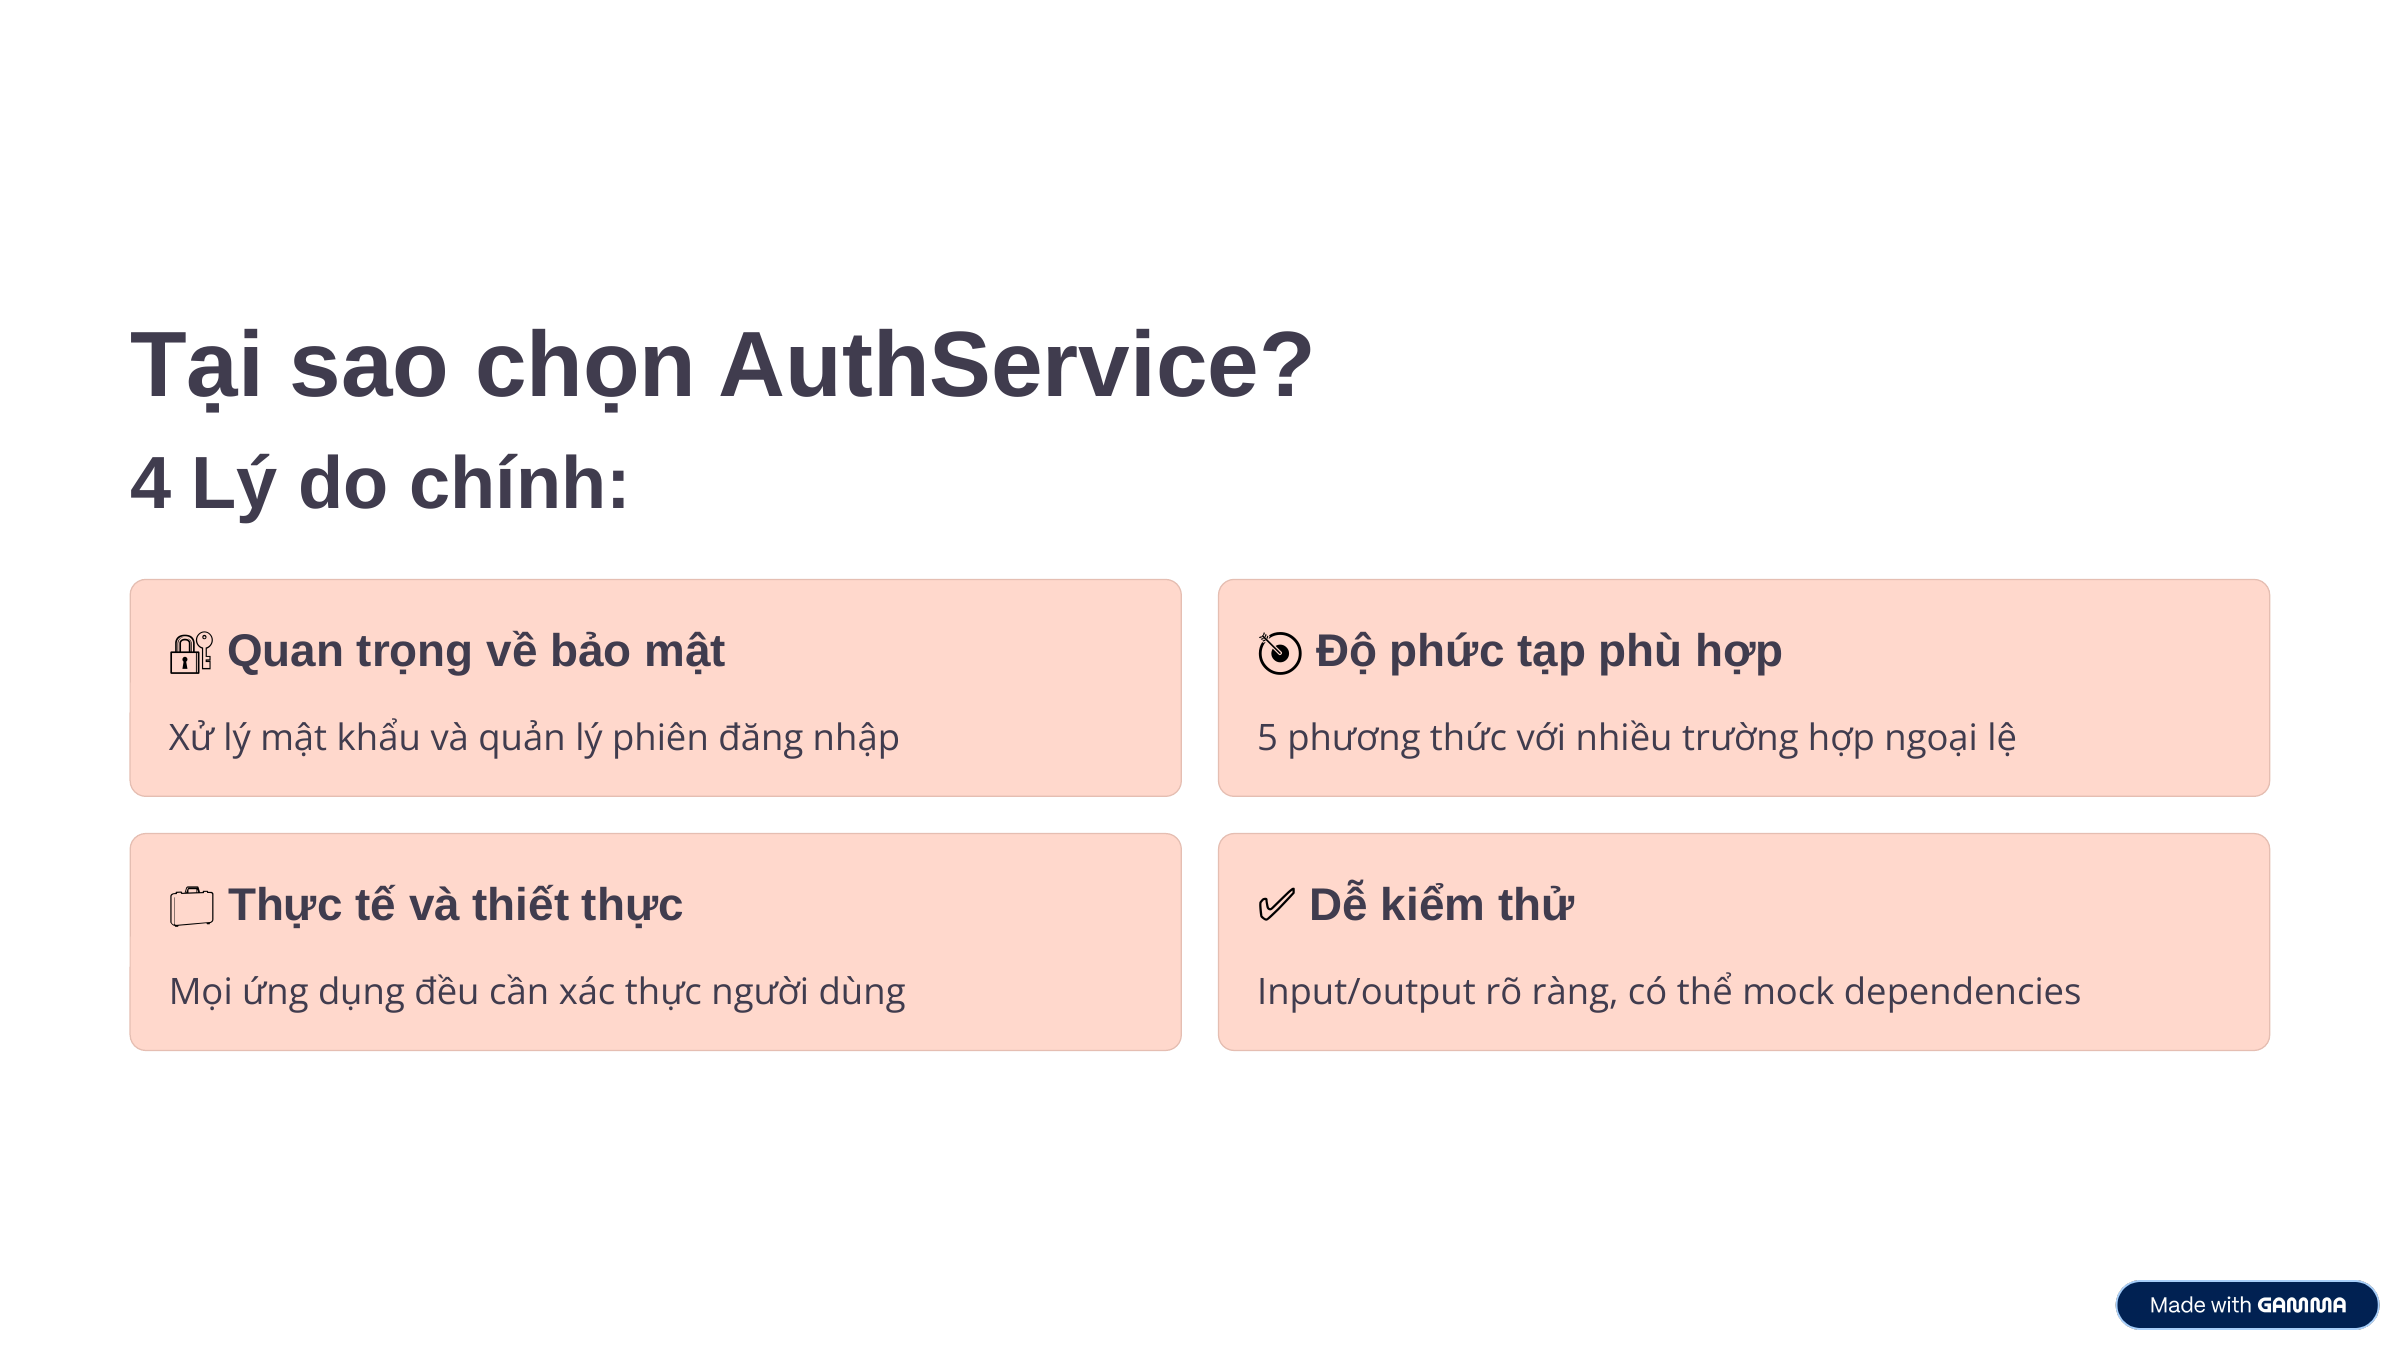

Tại sao chọn AuthService?
4 Lý do chính:

🔐 Quan trọng về bảo mật
🎯 Độ phức tạp phù hợp
Xử lý mật khẩu và quản lý phiên đăng nhập
5 phương thức với nhiều trường hợp ngoại lệ

💼 Thực tế và thiết thực
✅ Dễ kiểm thử
Mọi ứng dụng đều cần xác thực người dùng
Input/output rõ ràng, có thể mock dependencies